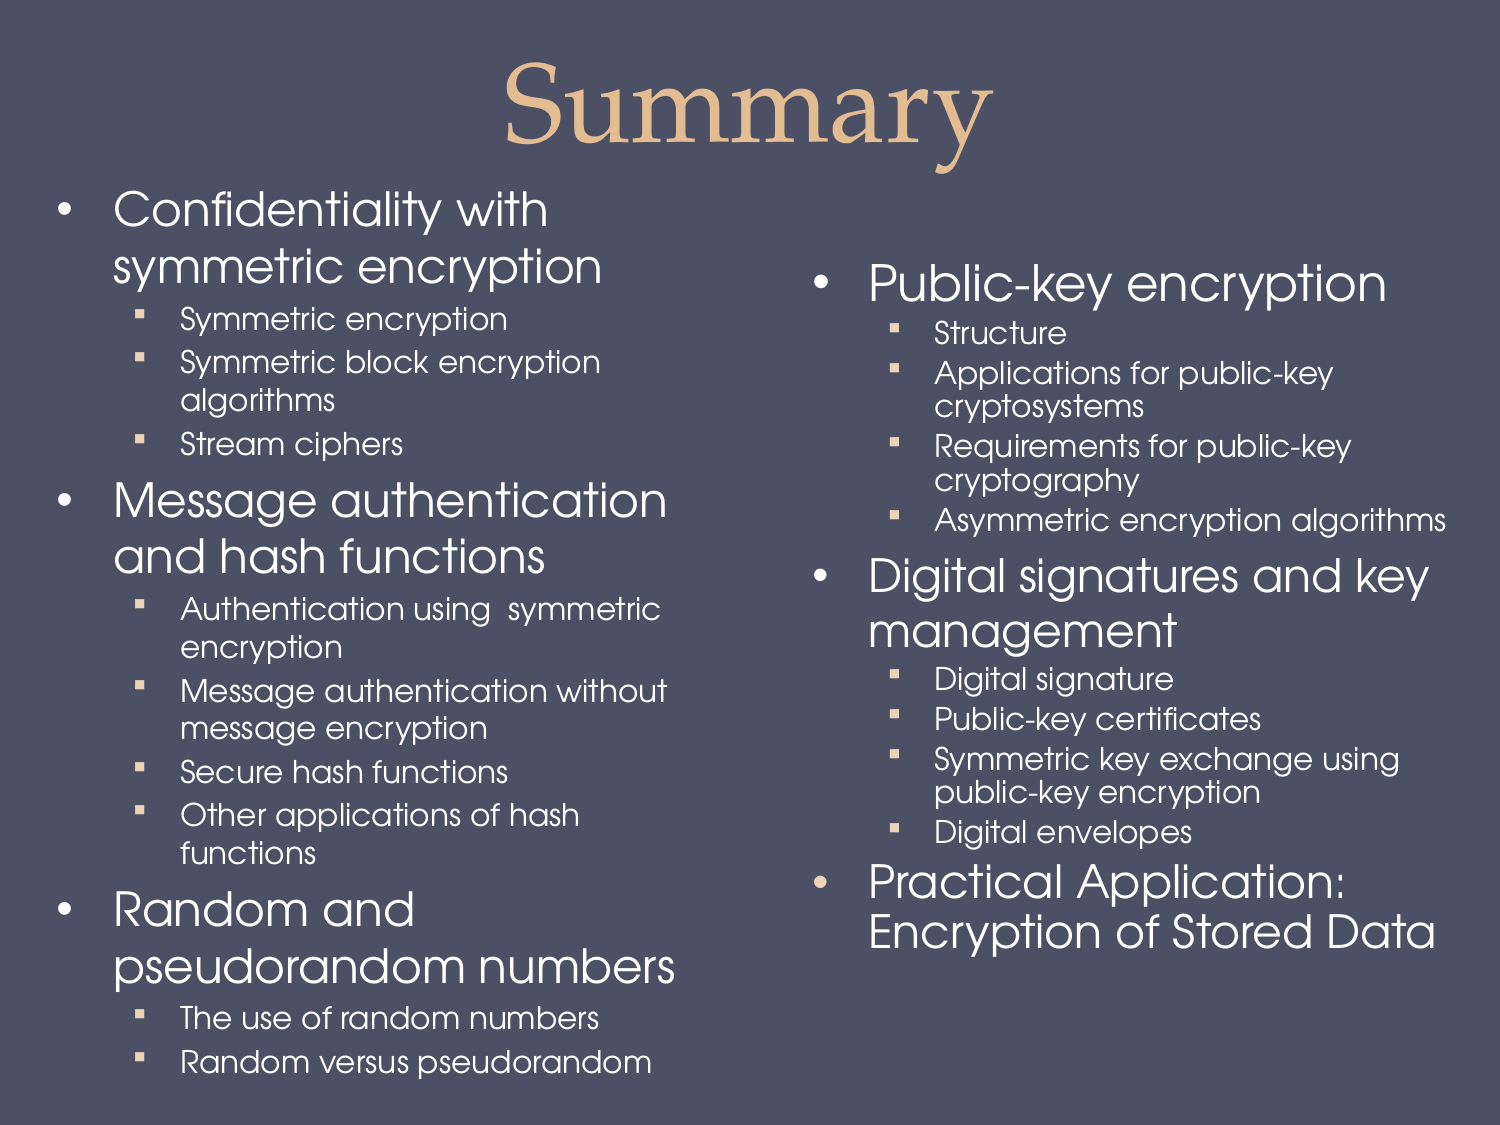

# Summary
Confidentiality with symmetric encryption
Symmetric encryption
Symmetric block encryption algorithms
Stream ciphers
Message authentication and hash functions
Authentication using  symmetric encryption
Message authentication without message encryption
Secure hash functions
Other applications of hash functions
Random and pseudorandom numbers
The use of random numbers
Random versus pseudorandom
Public-key encryption
Structure
Applications for public-key cryptosystems
Requirements for public-key cryptography
Asymmetric encryption algorithms
Digital signatures and key management
Digital signature
Public-key certificates
Symmetric key exchange using public-key encryption
Digital envelopes
Practical Application: Encryption of Stored Data